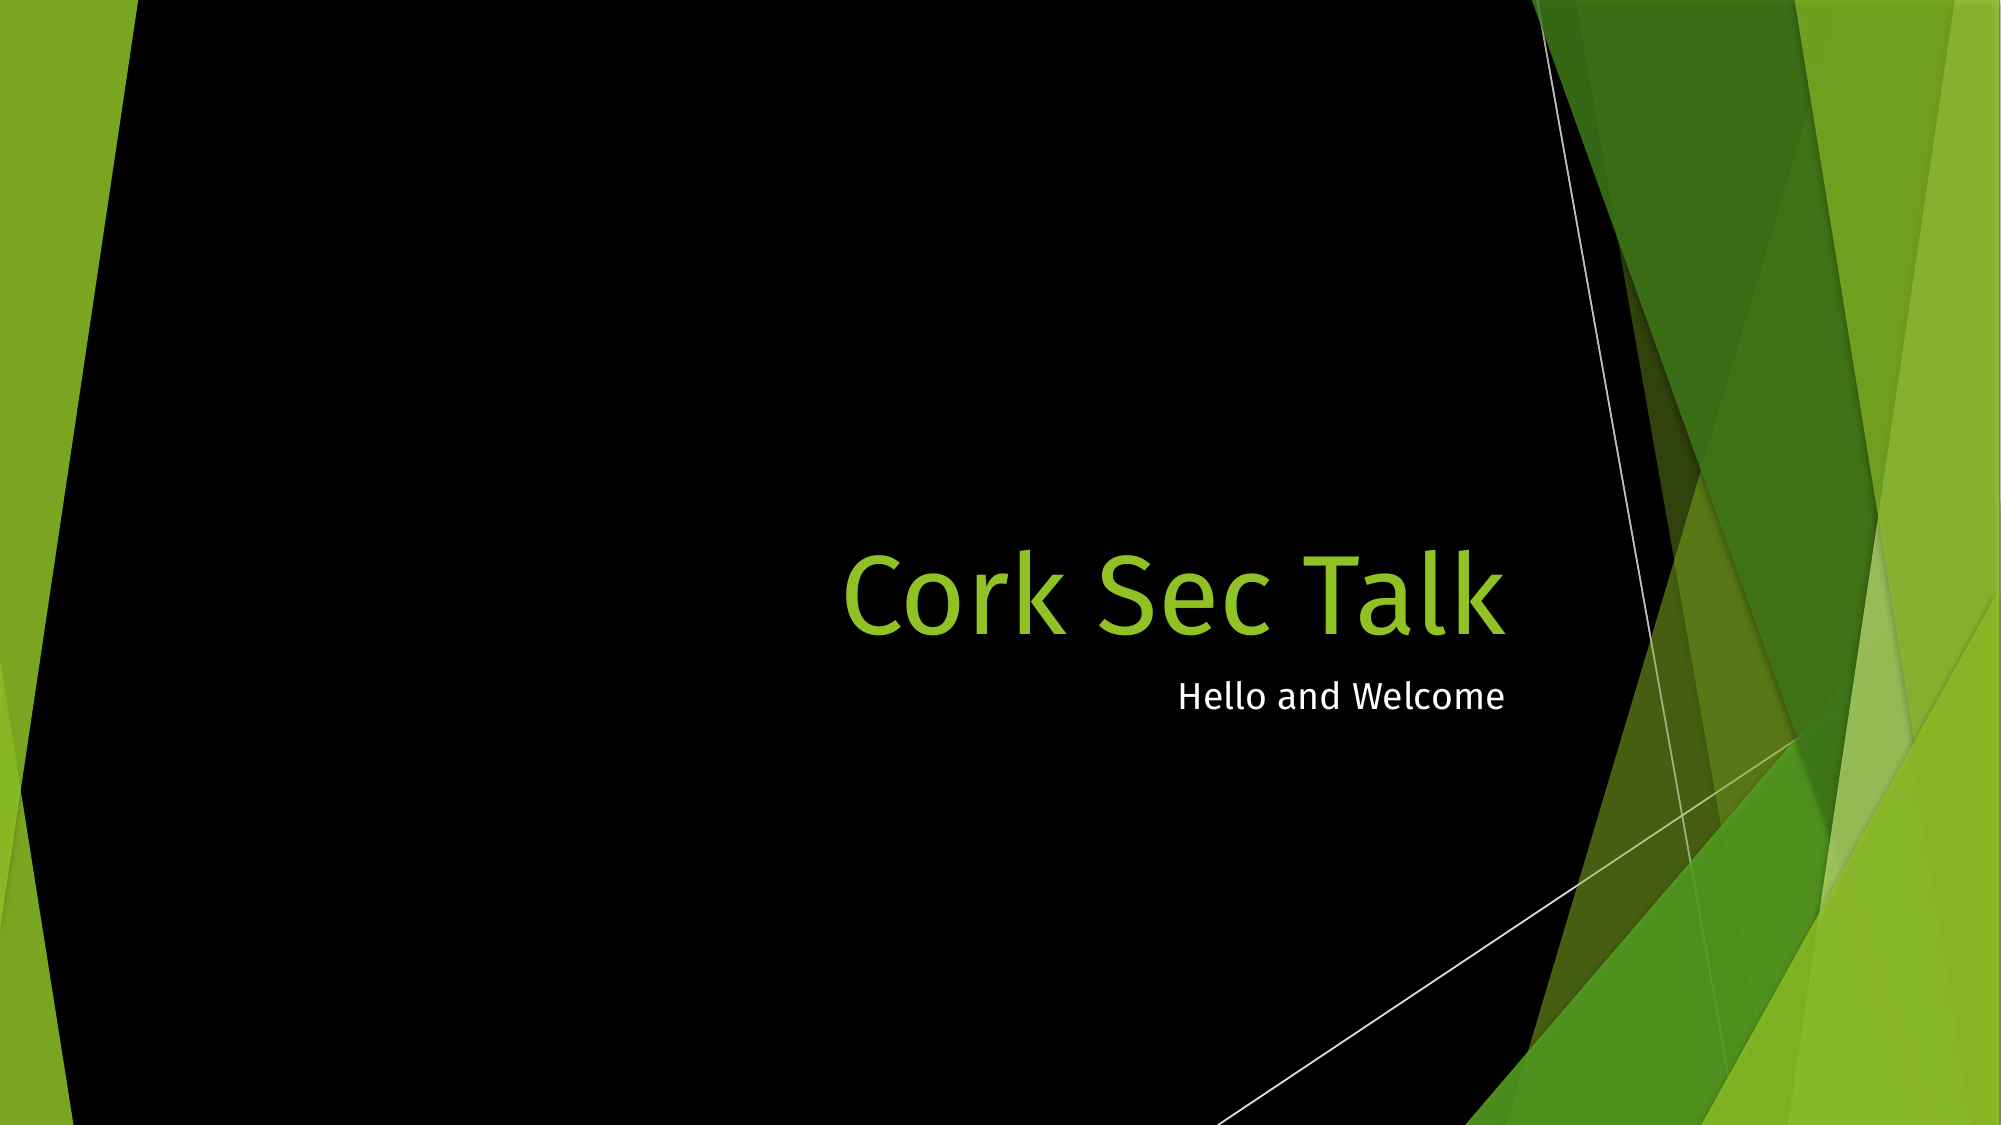

# Cork Sec Talk
Hello and Welcome